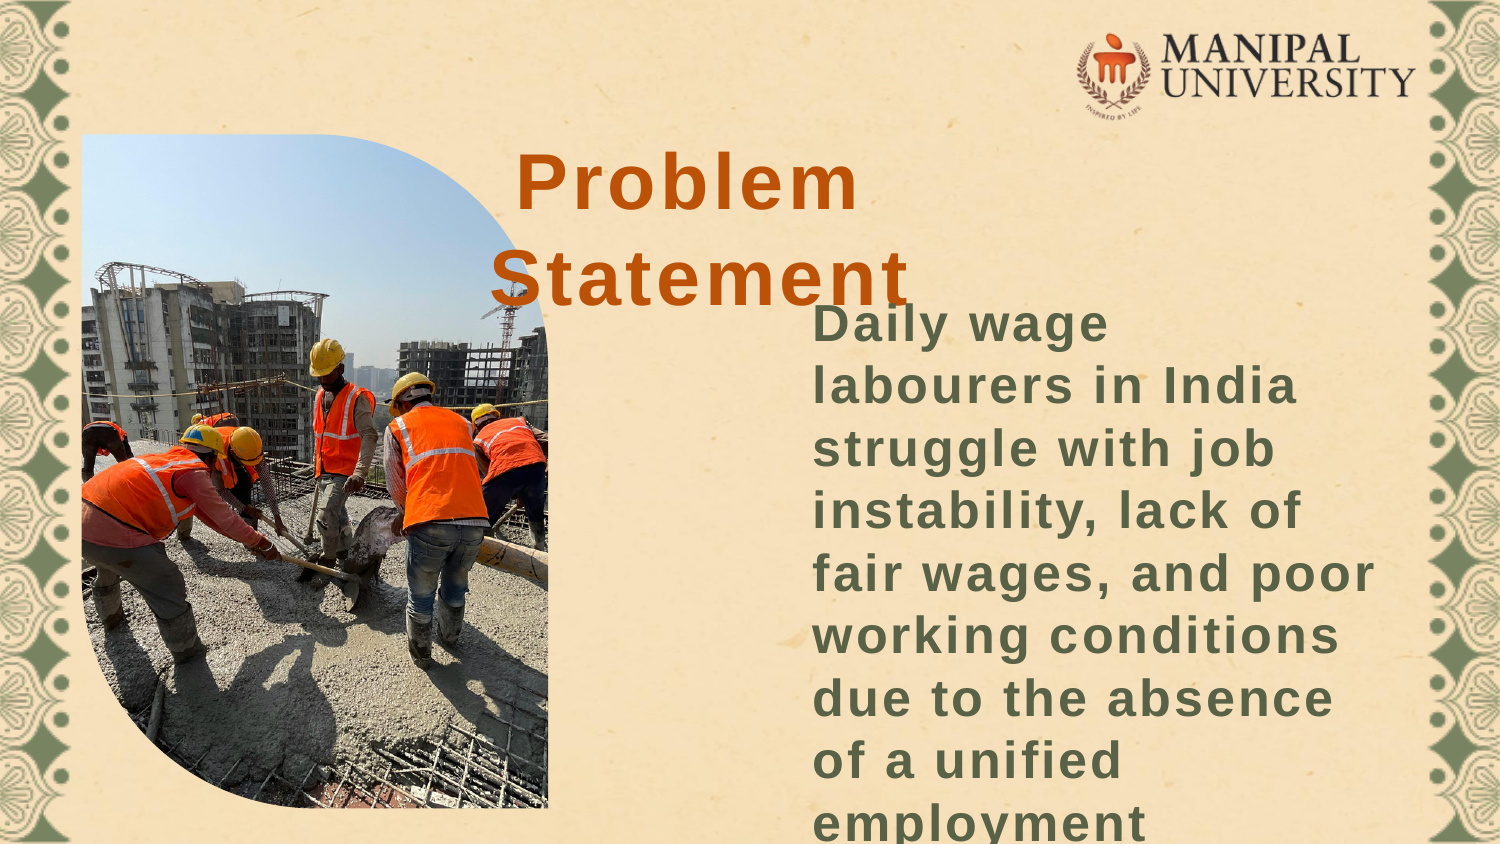

Problem Statement

Daily wage labourers in India struggle with job instability, lack of fair wages, and poor working conditions due to the absence of a unified employment platform.